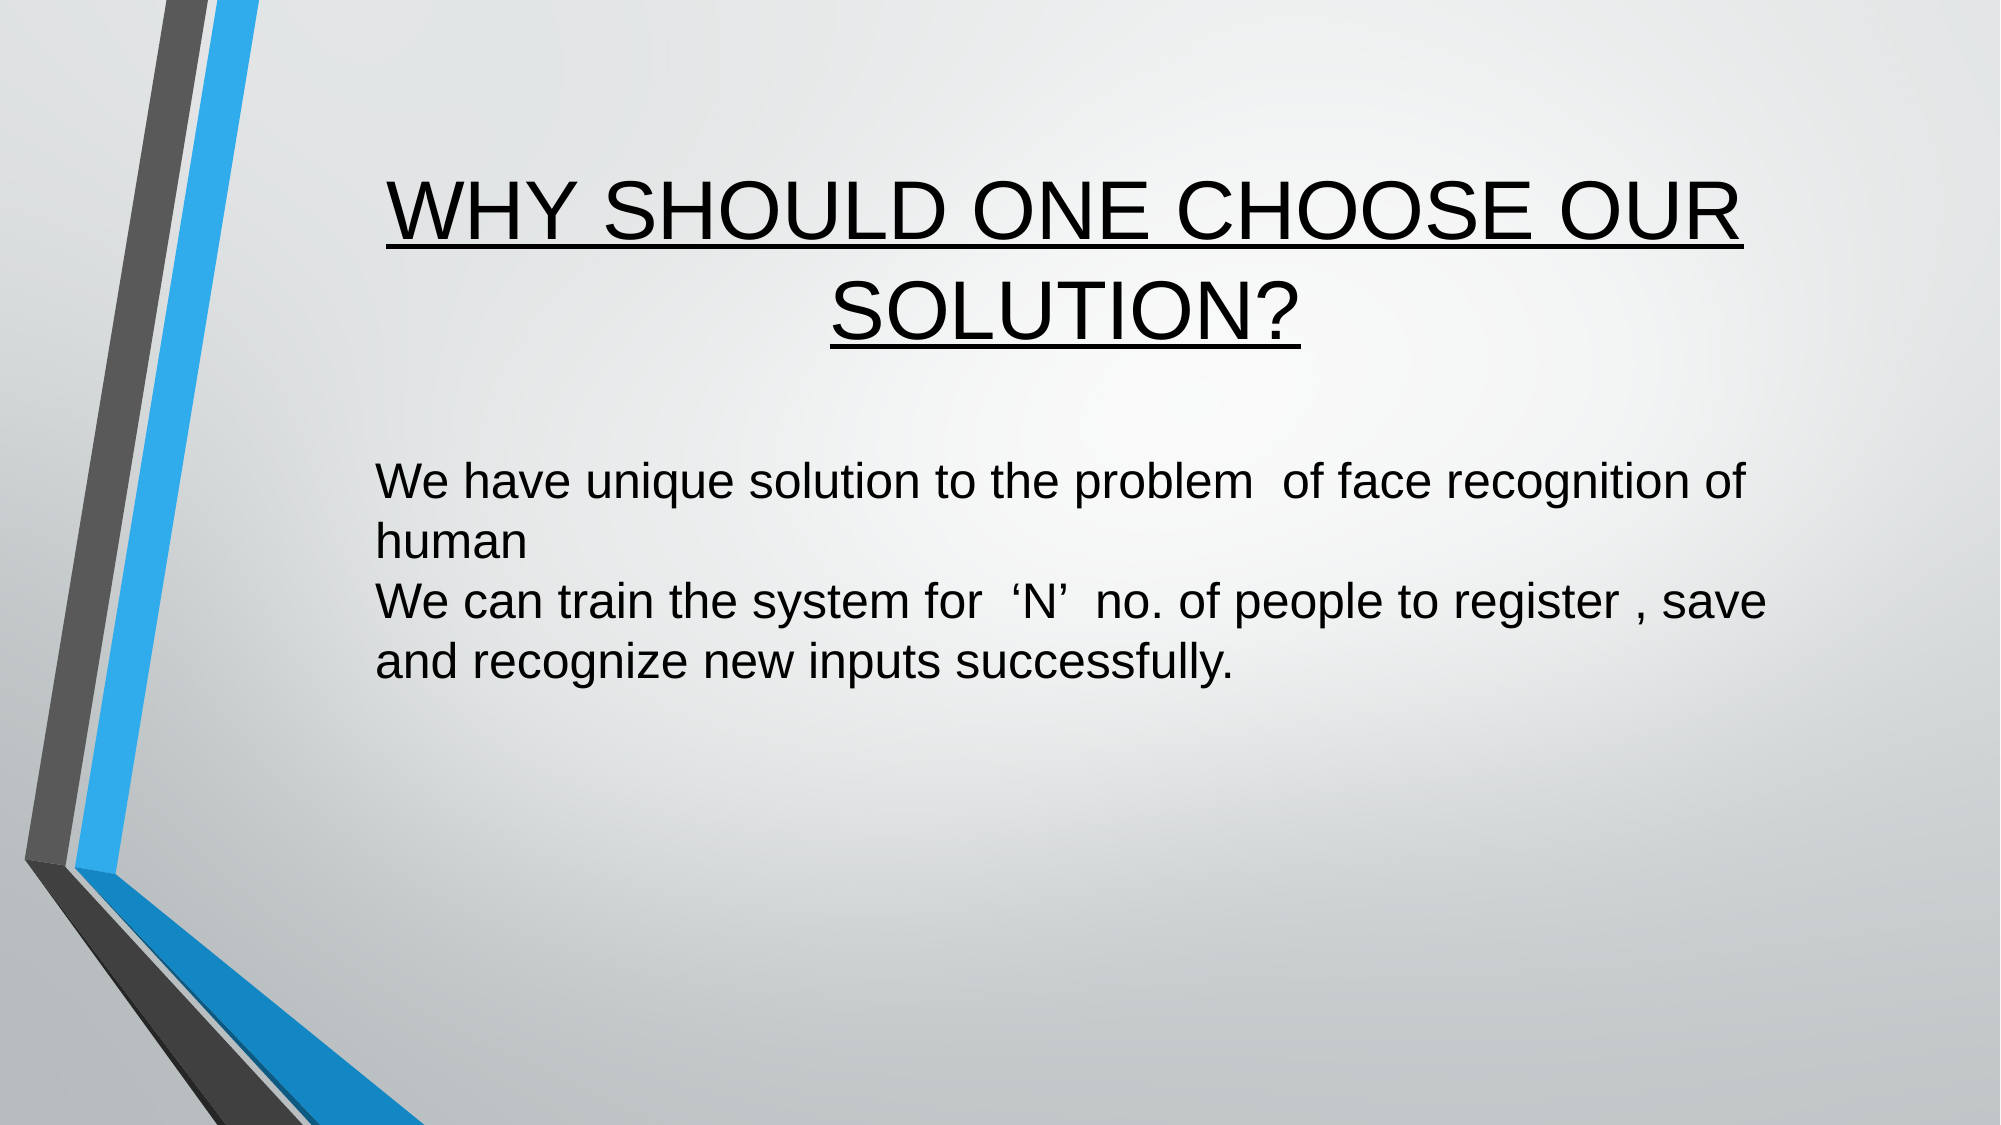

# WHY SHOULD ONE CHOOSE OUR SOLUTION?
We have unique solution to the problem  of face recognition of human
We can train the system for  ‘N’  no. of people to register , save and recognize new inputs successfully.